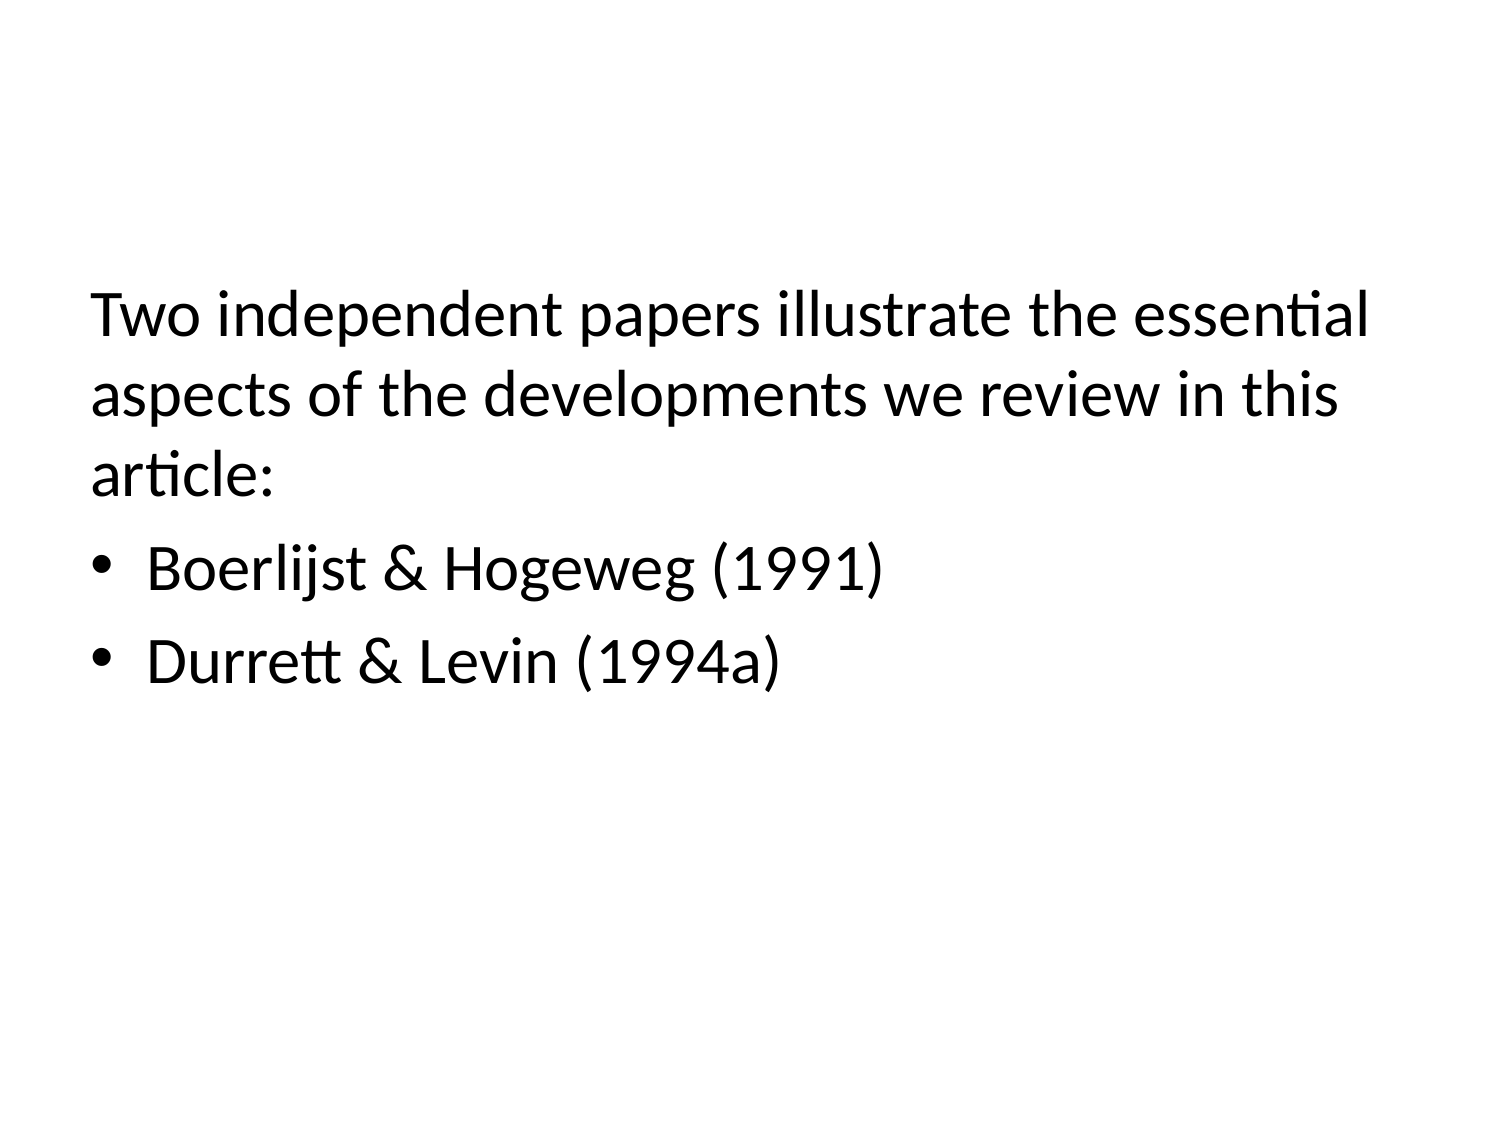

Two independent papers illustrate the essential aspects of the developments we review in this article:
Boerlijst & Hogeweg (1991)
Durrett & Levin (1994a)